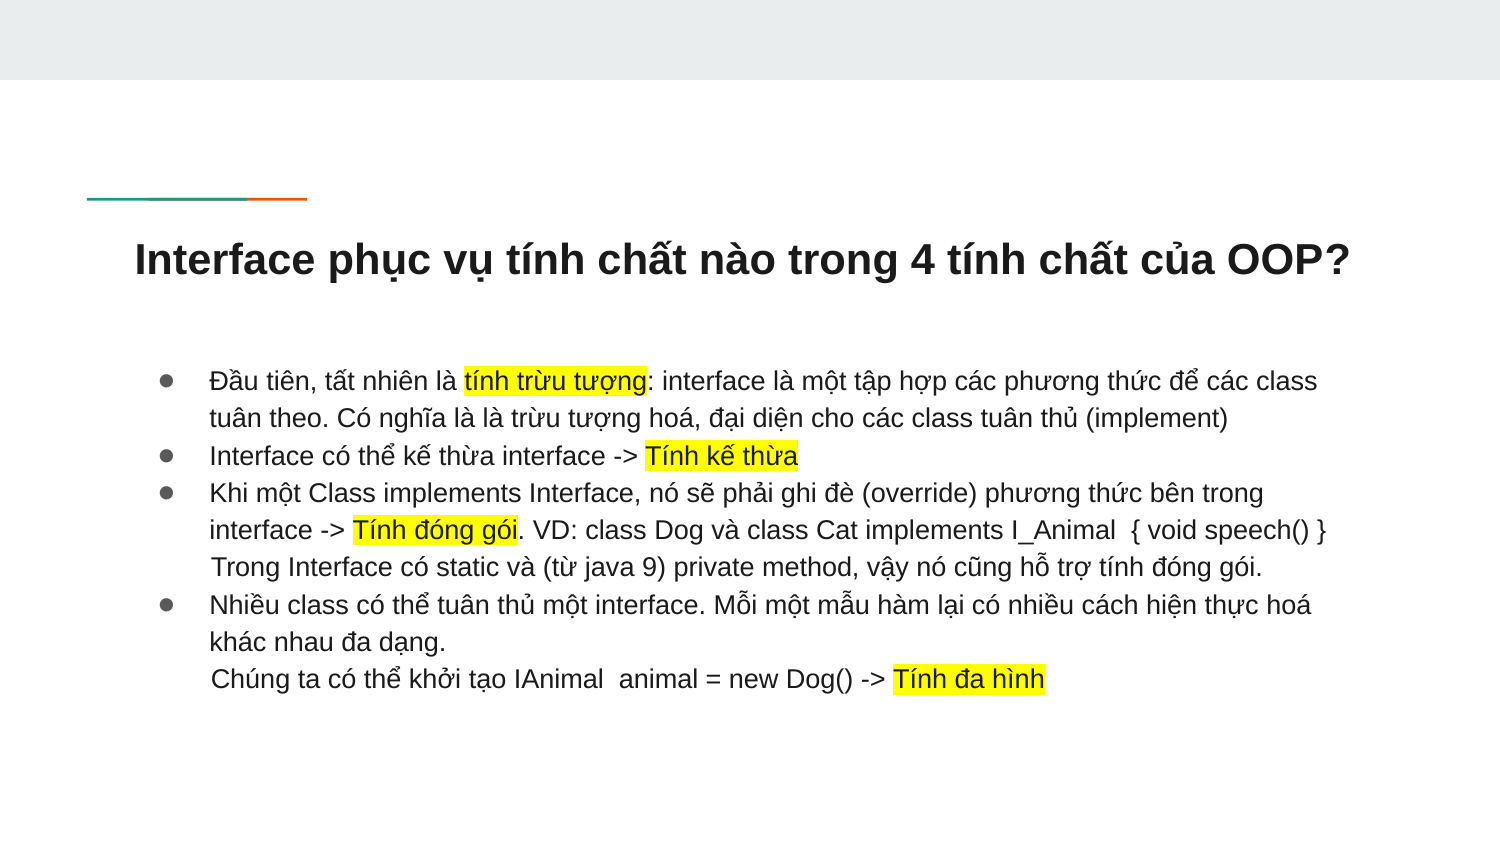

# Interface phục vụ tính chất nào trong 4 tính chất của OOP?
Đầu tiên, tất nhiên là tính trừu tượng: interface là một tập hợp các phương thức để các class tuân theo. Có nghĩa là là trừu tượng hoá, đại diện cho các class tuân thủ (implement)
Interface có thể kế thừa interface -> Tính kế thừa
Khi một Class implements Interface, nó sẽ phải ghi đè (override) phương thức bên trong interface -> Tính đóng gói. VD: class Dog và class Cat implements I_Animal  { void speech() }
       Trong Interface có static và (từ java 9) private method, vậy nó cũng hỗ trợ tính đóng gói.
Nhiều class có thể tuân thủ một interface. Mỗi một mẫu hàm lại có nhiều cách hiện thực hoá khác nhau đa dạng.
       Chúng ta có thể khởi tạo IAnimal  animal = new Dog() -> Tính đa hình